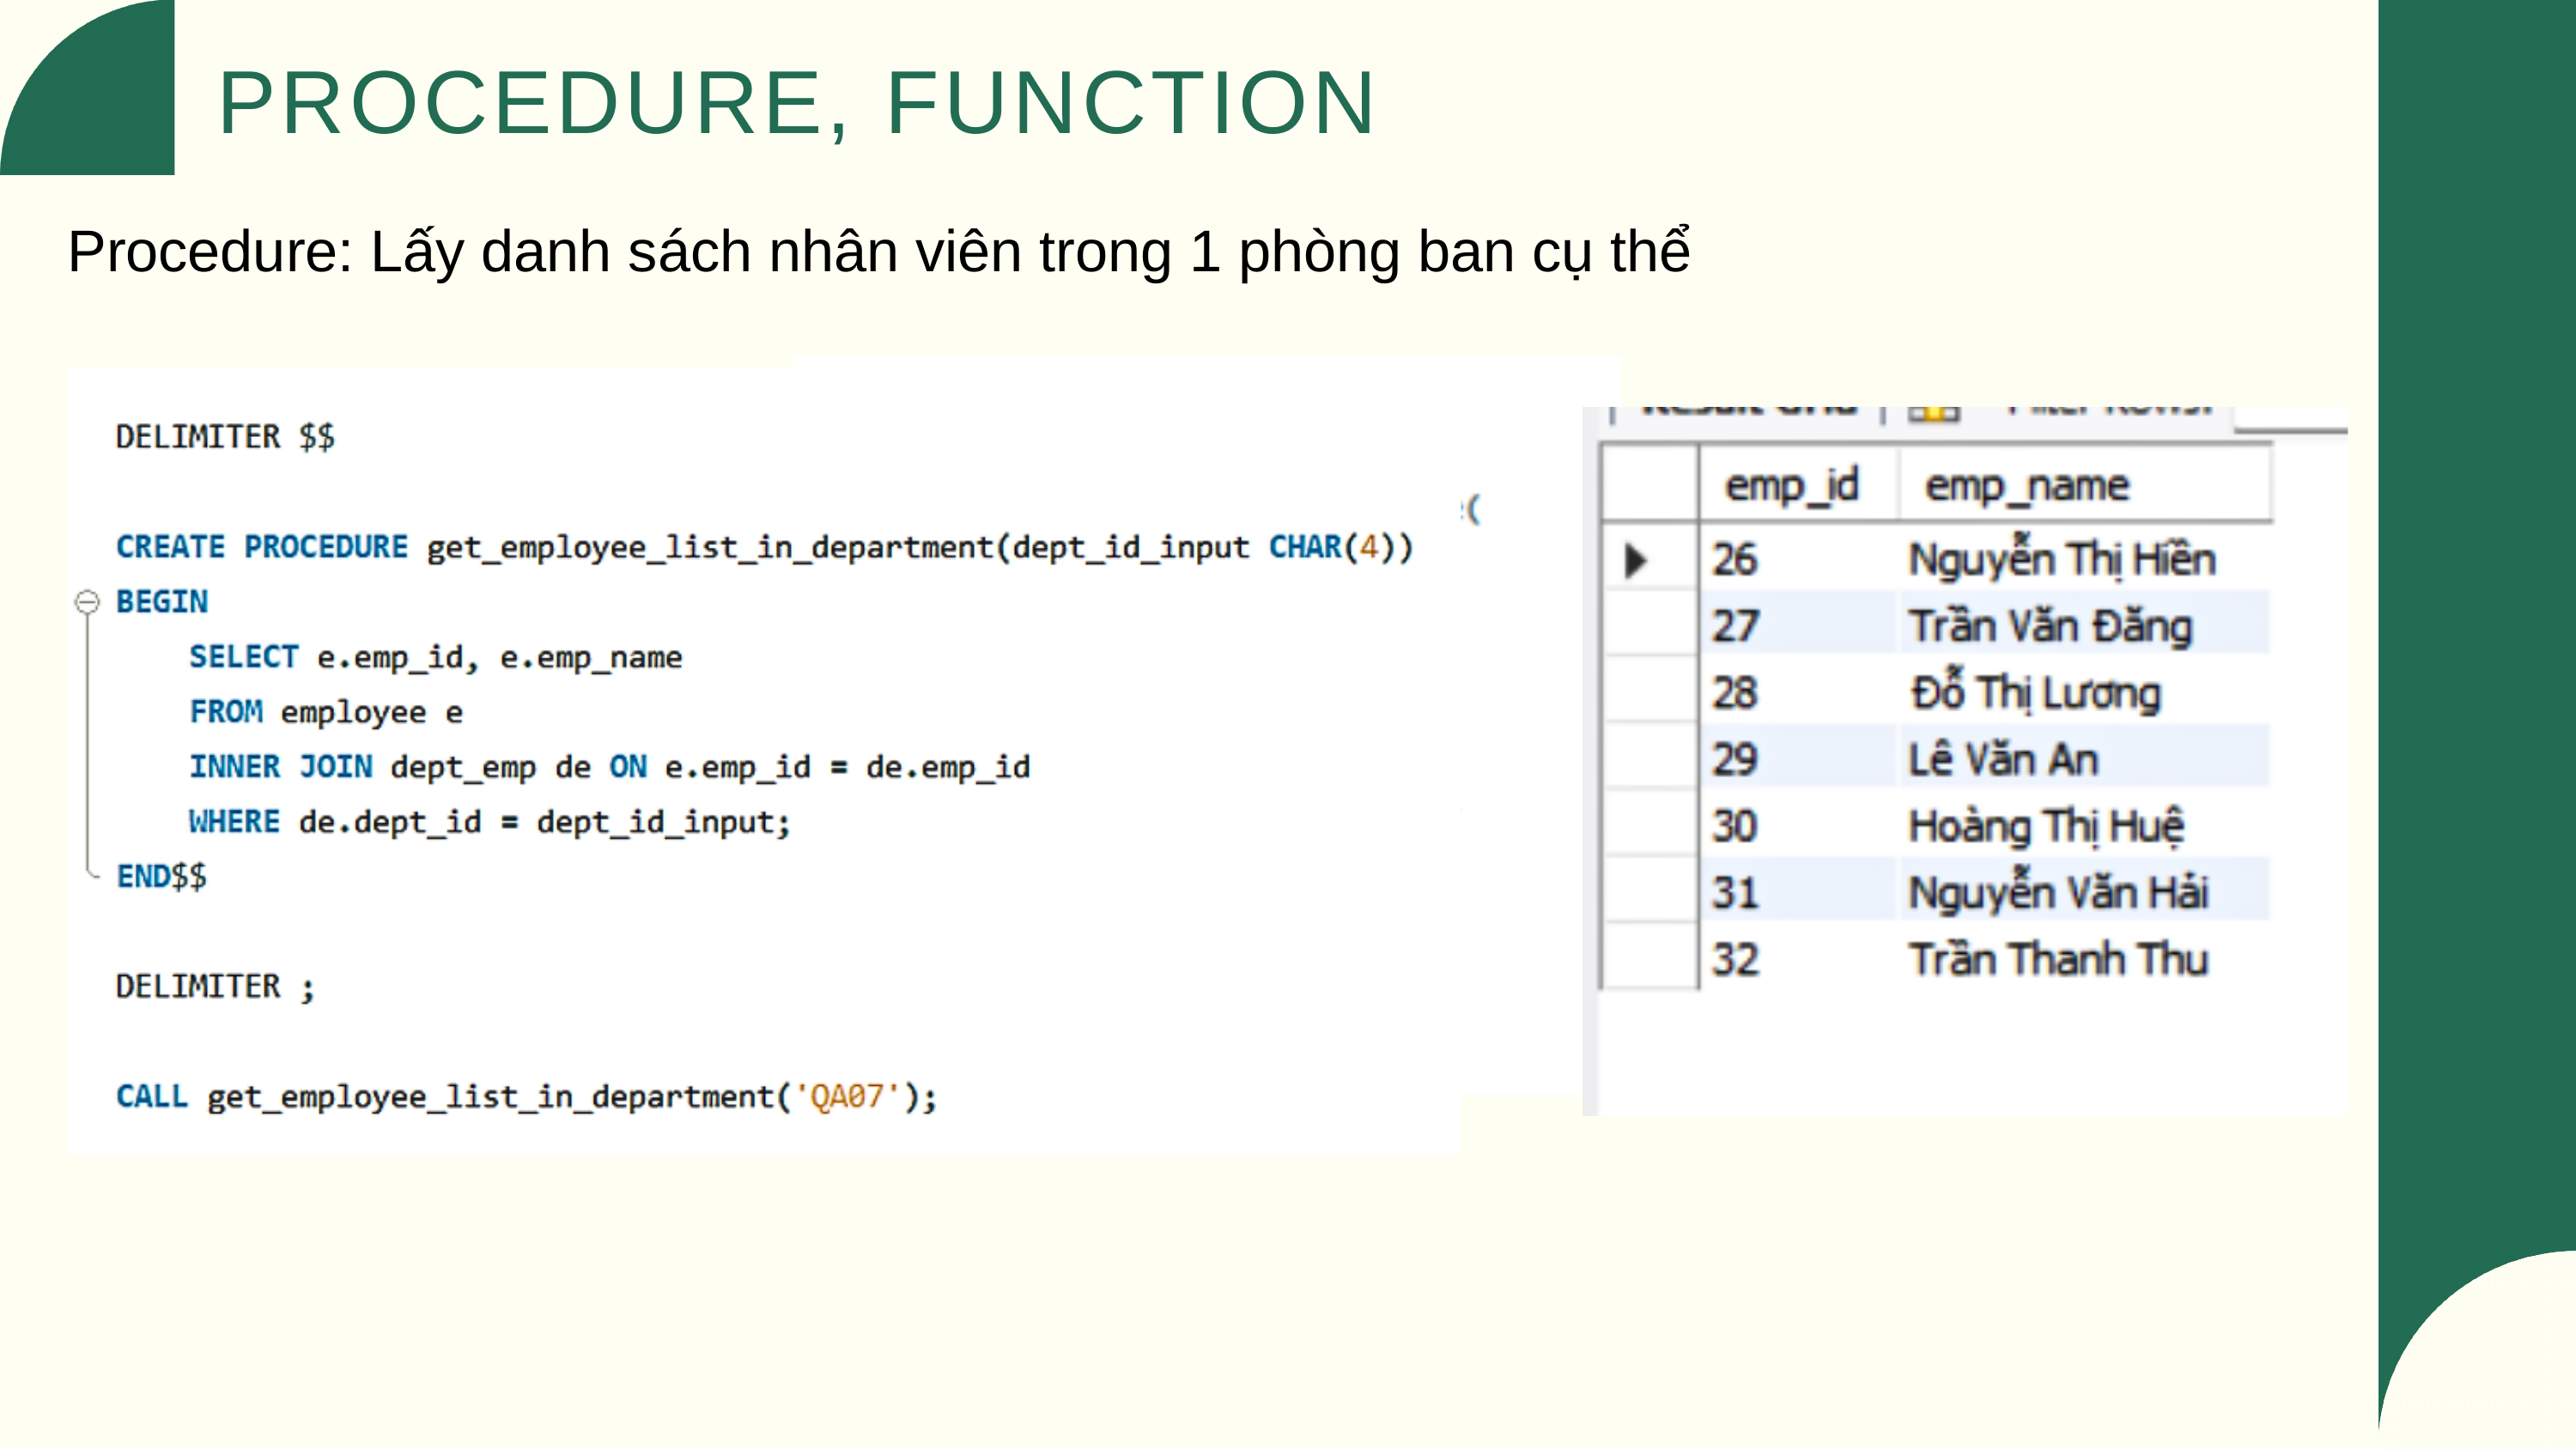

PROCEDURE, FUNCTION

Procedure: Lấy danh sách nhân viên trong 1 phòng ban cụ thể